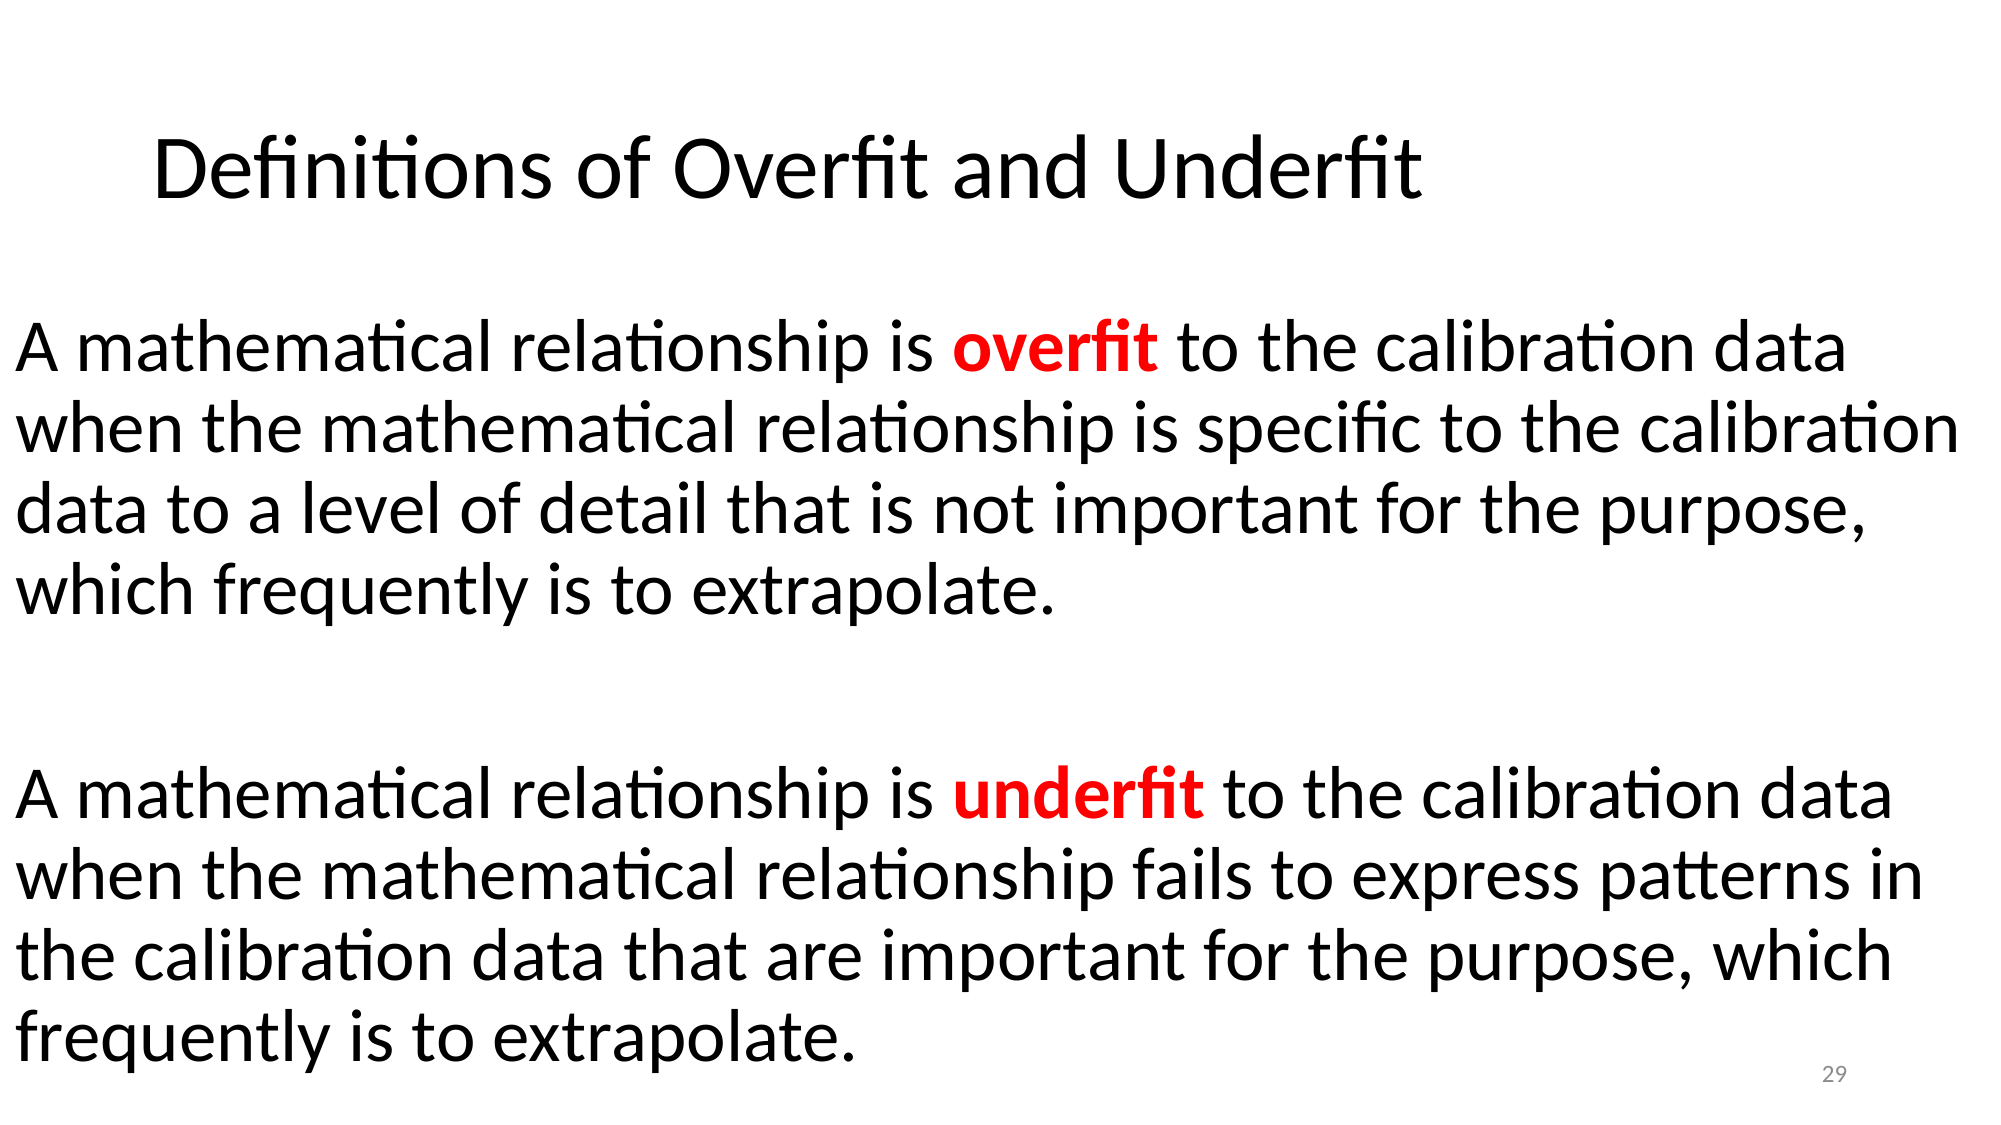

# Definitions of Overfit and Underfit
A mathematical relationship is overfit to the calibration data when the mathematical relationship is specific to the calibration data to a level of detail that is not important for the purpose, which frequently is to extrapolate.

A mathematical relationship is underfit to the calibration data when the mathematical relationship fails to express patterns in the calibration data that are important for the purpose, which frequently is to extrapolate.
29